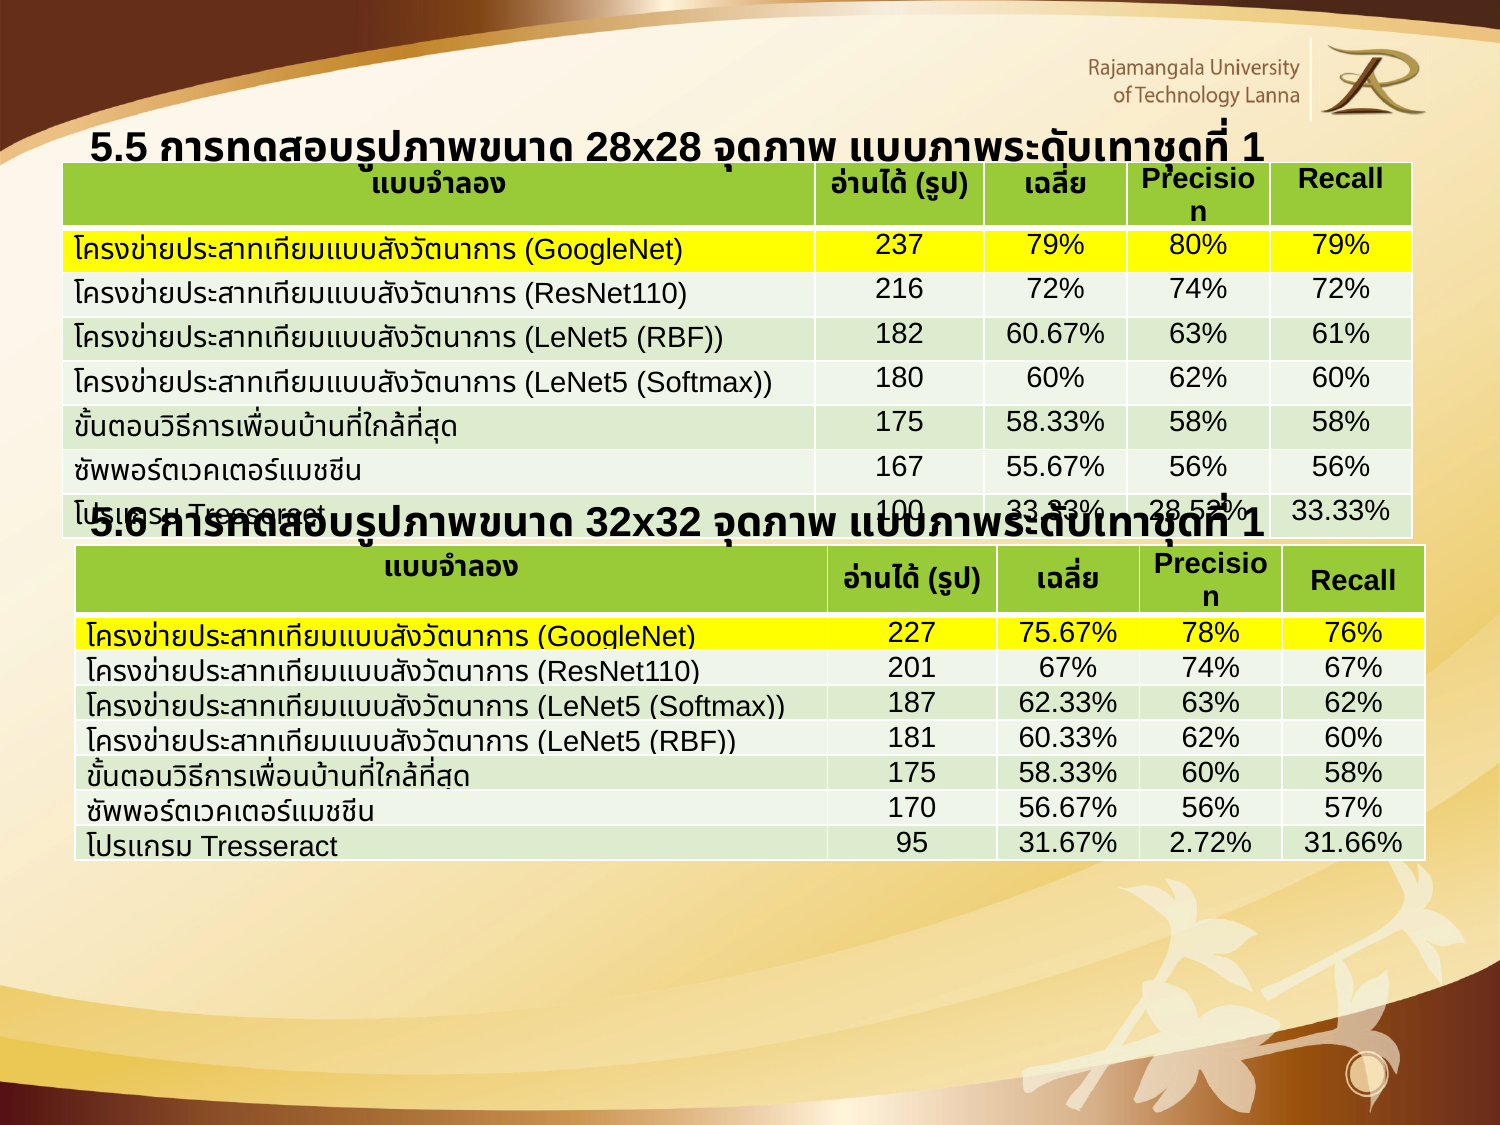

5.5 การทดสอบรูปภาพขนาด 28x28 จุดภาพ แบบภาพระดับเทาชุดที่ 1
| แบบจำลอง | อ่านได้ (รูป) | เฉลี่ย | Precision | Recall |
| --- | --- | --- | --- | --- |
| โครงข่ายประสาทเทียมแบบสังวัตนาการ (GoogleNet) | 237 | 79% | 80% | 79% |
| โครงข่ายประสาทเทียมแบบสังวัตนาการ (ResNet110) | 216 | 72% | 74% | 72% |
| โครงข่ายประสาทเทียมแบบสังวัตนาการ (LeNet5 (RBF)) | 182 | 60.67% | 63% | 61% |
| โครงข่ายประสาทเทียมแบบสังวัตนาการ (LeNet5 (Softmax)) | 180 | 60% | 62% | 60% |
| ขั้นตอนวิธีการเพื่อนบ้านที่ใกล้ที่สุด | 175 | 58.33% | 58% | 58% |
| ซัพพอร์ตเวคเตอร์แมชชีน | 167 | 55.67% | 56% | 56% |
| โปรแกรม Tresseract | 100 | 33.33% | 28.52% | 33.33% |

5.6 การทดสอบรูปภาพขนาด 32x32 จุดภาพ แบบภาพระดับเทาชุดที่ 1
| แบบจำลอง | อ่านได้ (รูป) | เฉลี่ย | Precision | Recall |
| --- | --- | --- | --- | --- |
| โครงข่ายประสาทเทียมแบบสังวัตนาการ (GoogleNet) | 227 | 75.67% | 78% | 76% |
| โครงข่ายประสาทเทียมแบบสังวัตนาการ (ResNet110) | 201 | 67% | 74% | 67% |
| โครงข่ายประสาทเทียมแบบสังวัตนาการ (LeNet5 (Softmax)) | 187 | 62.33% | 63% | 62% |
| โครงข่ายประสาทเทียมแบบสังวัตนาการ (LeNet5 (RBF)) | 181 | 60.33% | 62% | 60% |
| ขั้นตอนวิธีการเพื่อนบ้านที่ใกล้ที่สุด | 175 | 58.33% | 60% | 58% |
| ซัพพอร์ตเวคเตอร์แมชชีน | 170 | 56.67% | 56% | 57% |
| โปรแกรม Tresseract | 95 | 31.67% | 2.72% | 31.66% |
37